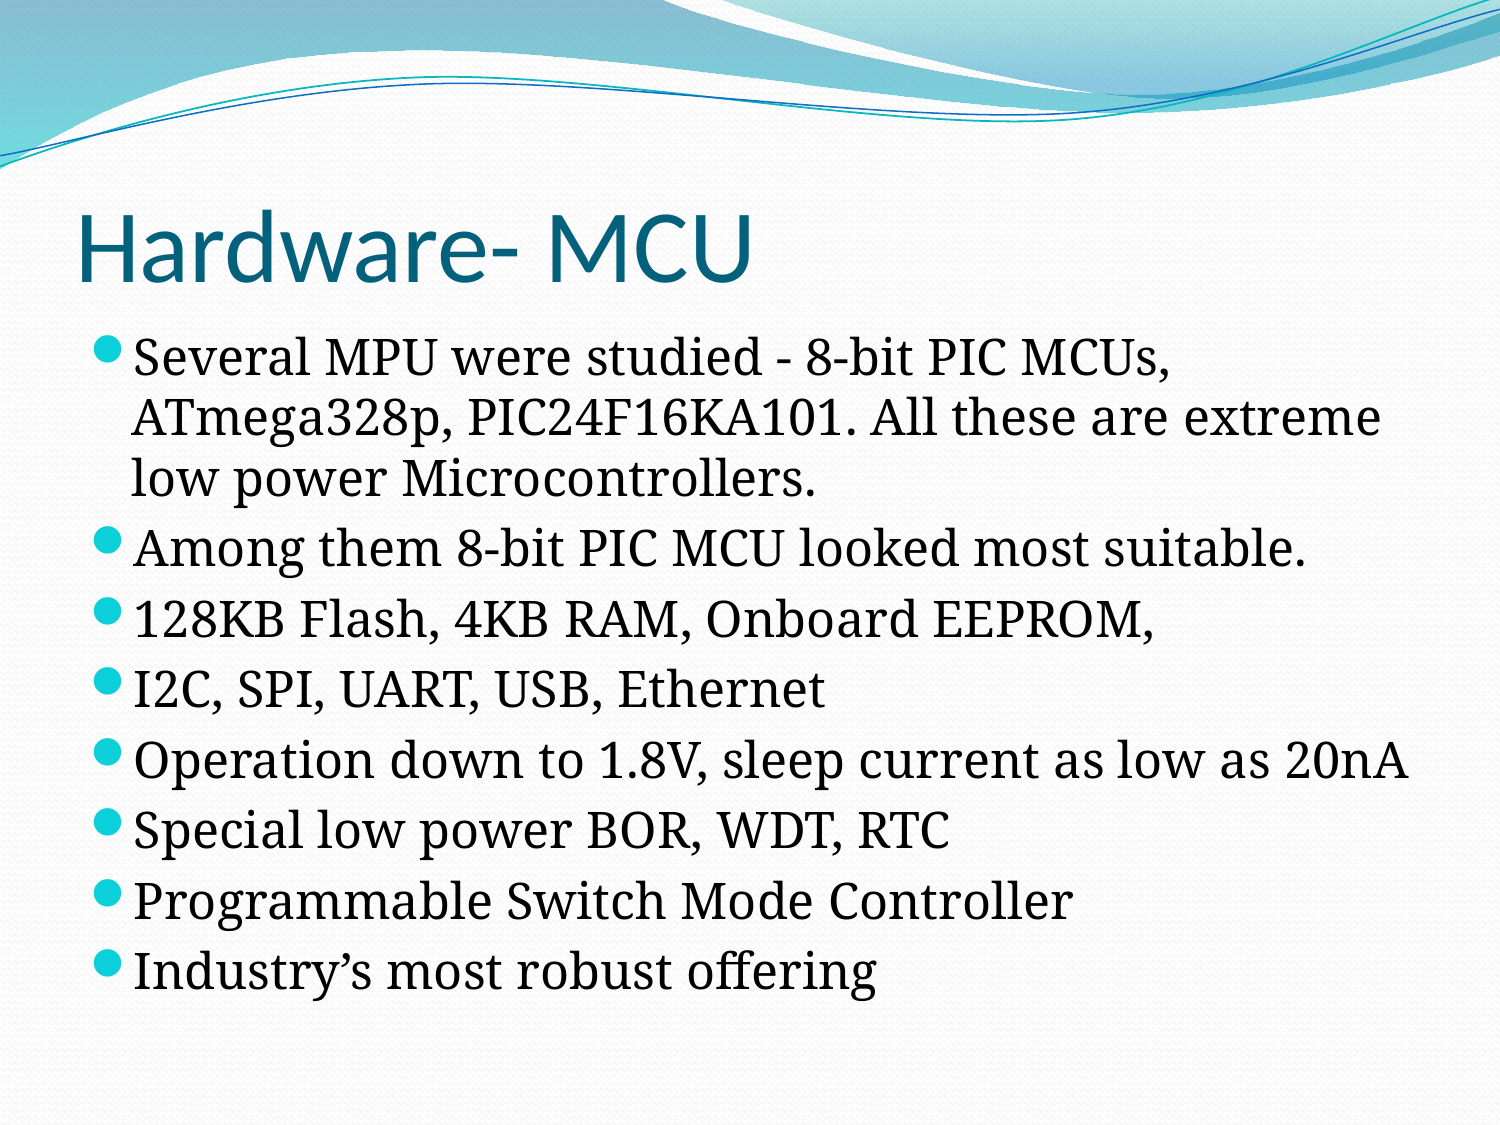

# Hardware- MCU
Several MPU were studied - 8-bit PIC MCUs, ATmega328p, PIC24F16KA101. All these are extreme low power Microcontrollers.
Among them 8-bit PIC MCU looked most suitable.
128KB Flash, 4KB RAM, Onboard EEPROM,
I2C, SPI, UART, USB, Ethernet
Operation down to 1.8V, sleep current as low as 20nA
Special low power BOR, WDT, RTC
Programmable Switch Mode Controller
Industry’s most robust offering